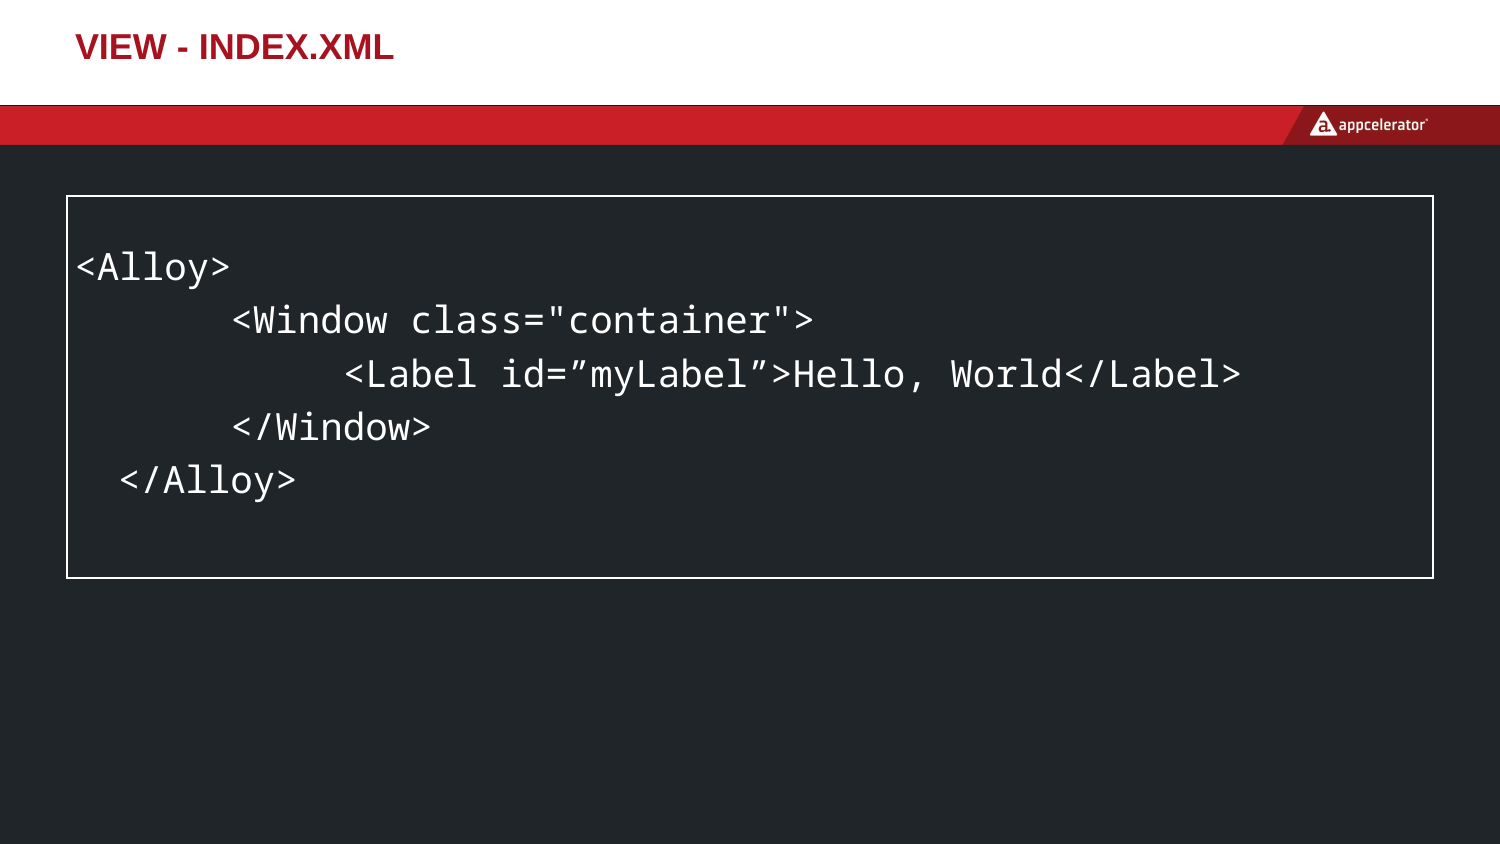

# View - index.xml

<Alloy>
     <Window class="container">
          <Label id=”myLabel”>Hello, World</Label>
     </Window>
</Alloy>